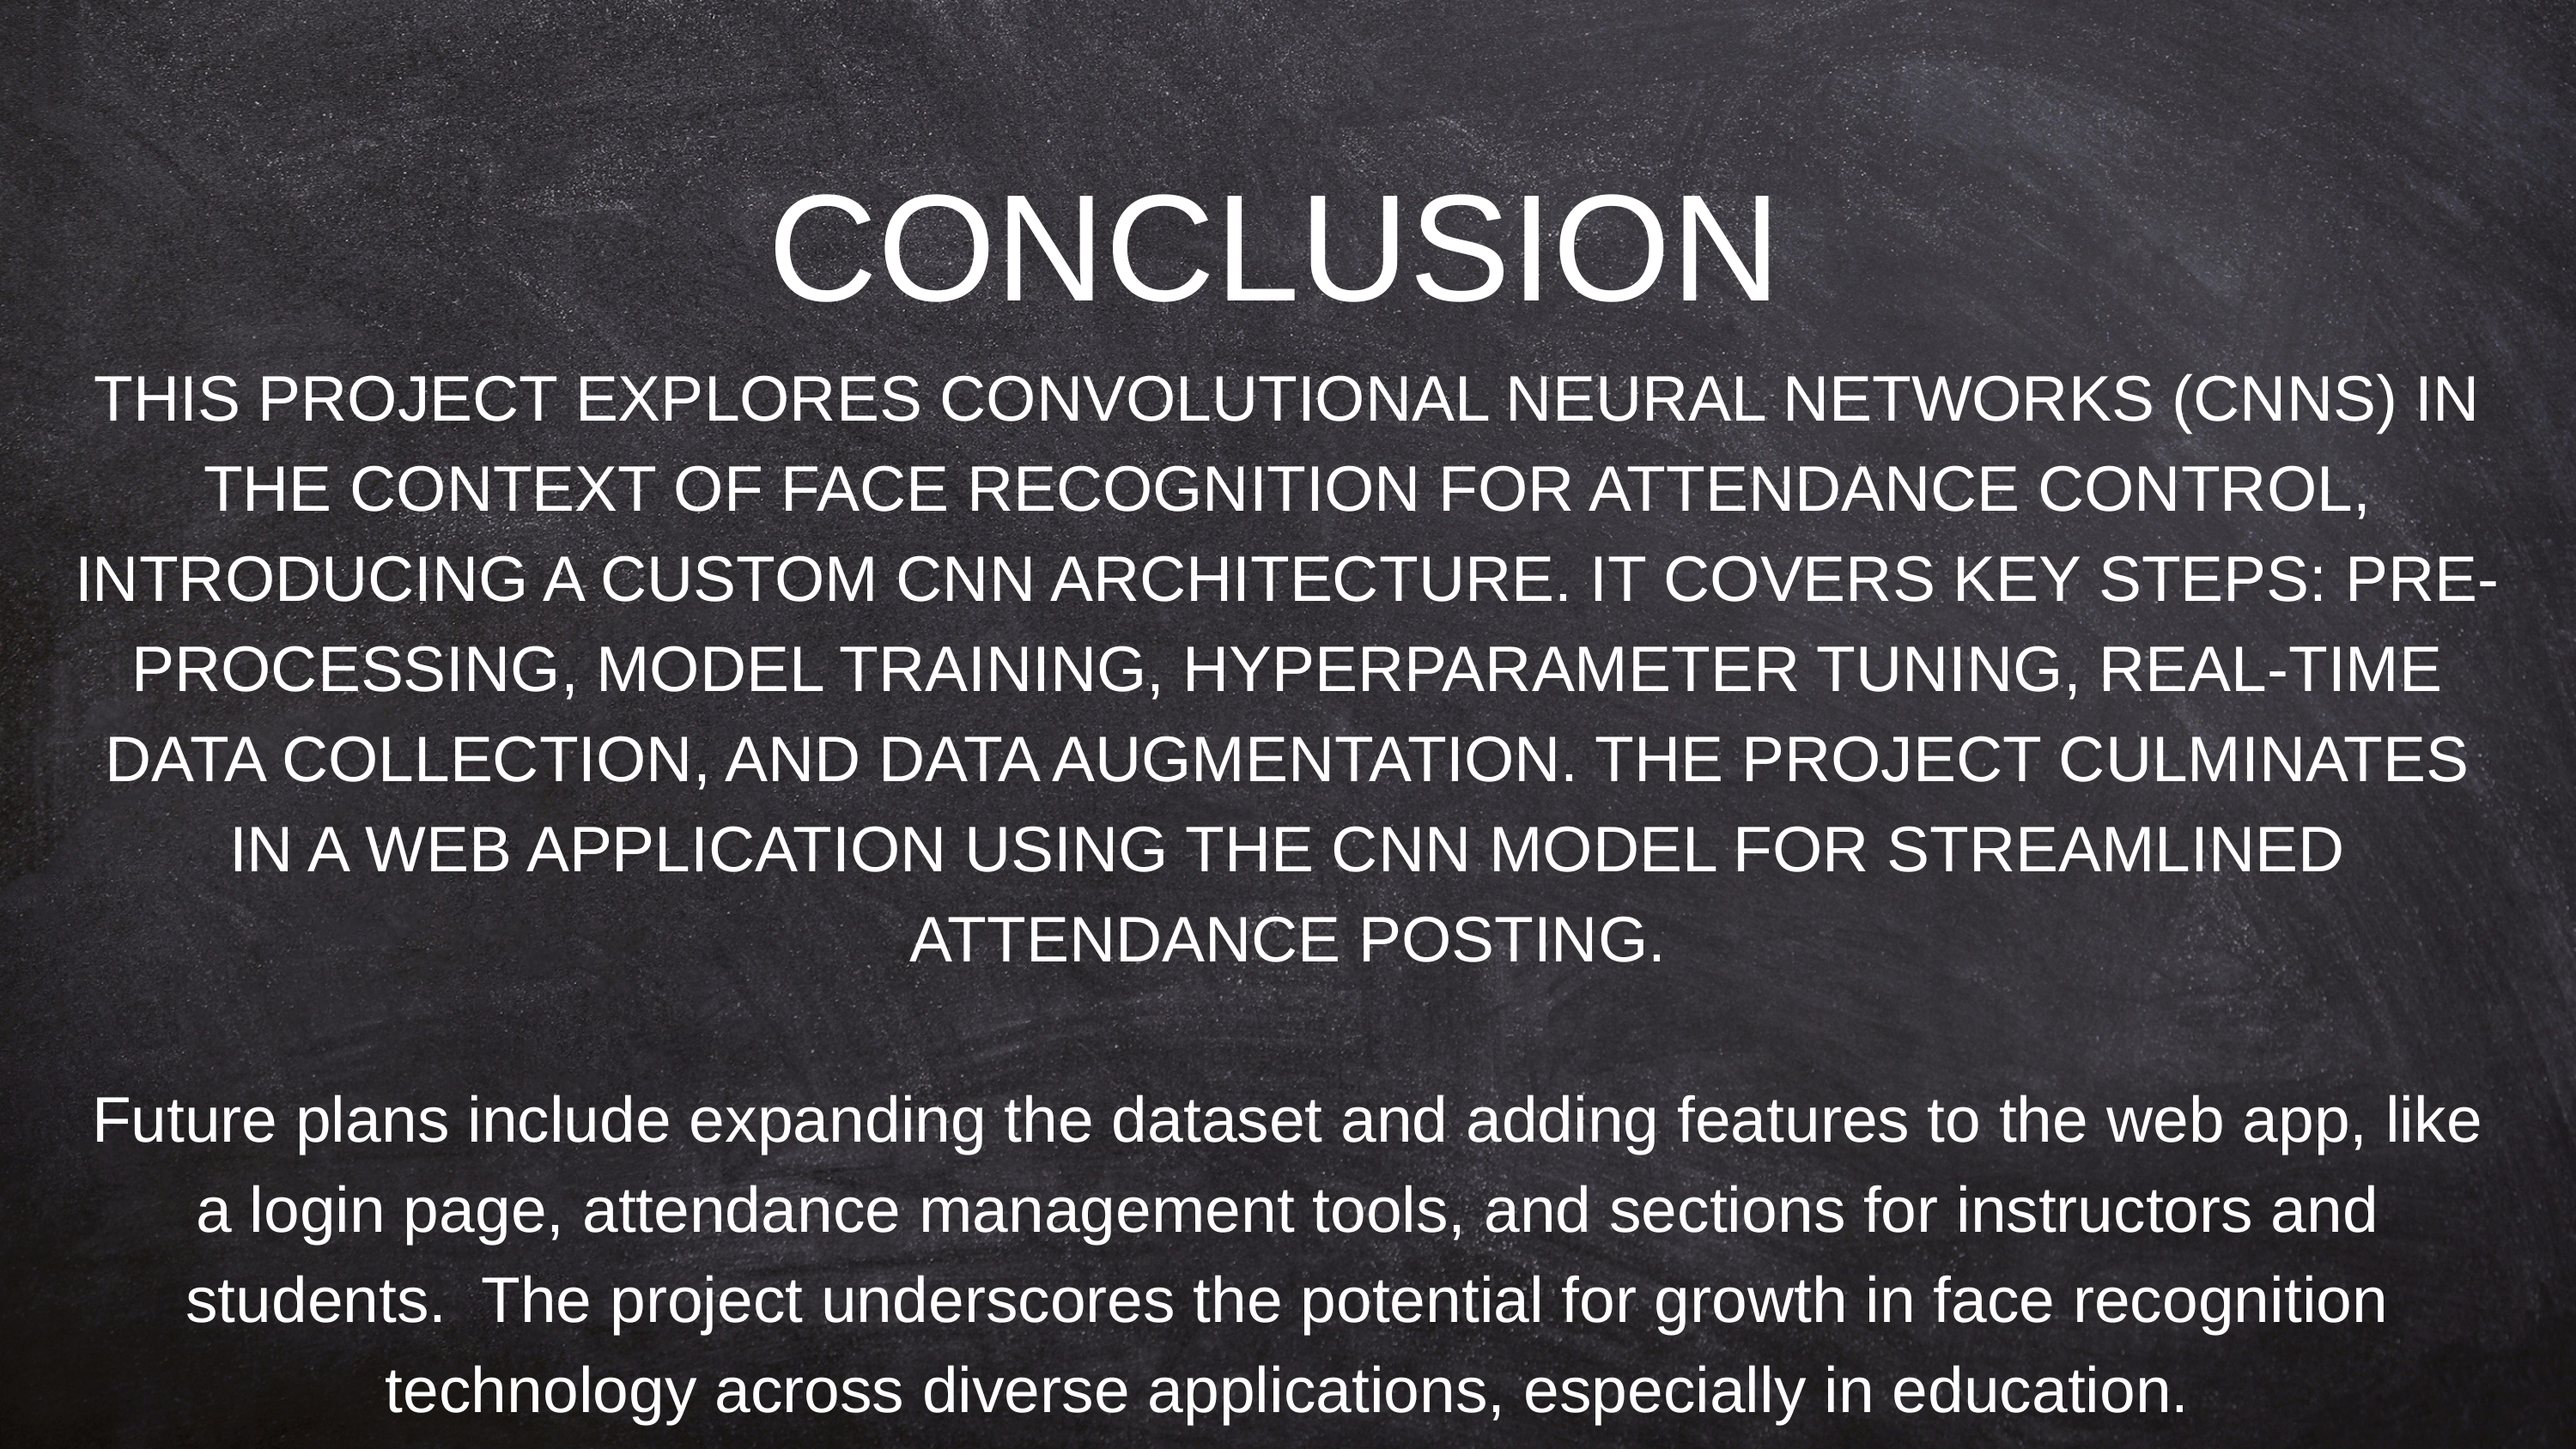

CONCLUSION
THIS PROJECT EXPLORES CONVOLUTIONAL NEURAL NETWORKS (CNNS) IN THE CONTEXT OF FACE RECOGNITION FOR ATTENDANCE CONTROL, INTRODUCING A CUSTOM CNN ARCHITECTURE. IT COVERS KEY STEPS: PRE-PROCESSING, MODEL TRAINING, HYPERPARAMETER TUNING, REAL-TIME DATA COLLECTION, AND DATA AUGMENTATION. THE PROJECT CULMINATES IN A WEB APPLICATION USING THE CNN MODEL FOR STREAMLINED ATTENDANCE POSTING.

Future plans include expanding the dataset and adding features to the web app, like a login page, attendance management tools, and sections for instructors and students.  The project underscores the potential for growth in face recognition technology across diverse applications, especially in education.